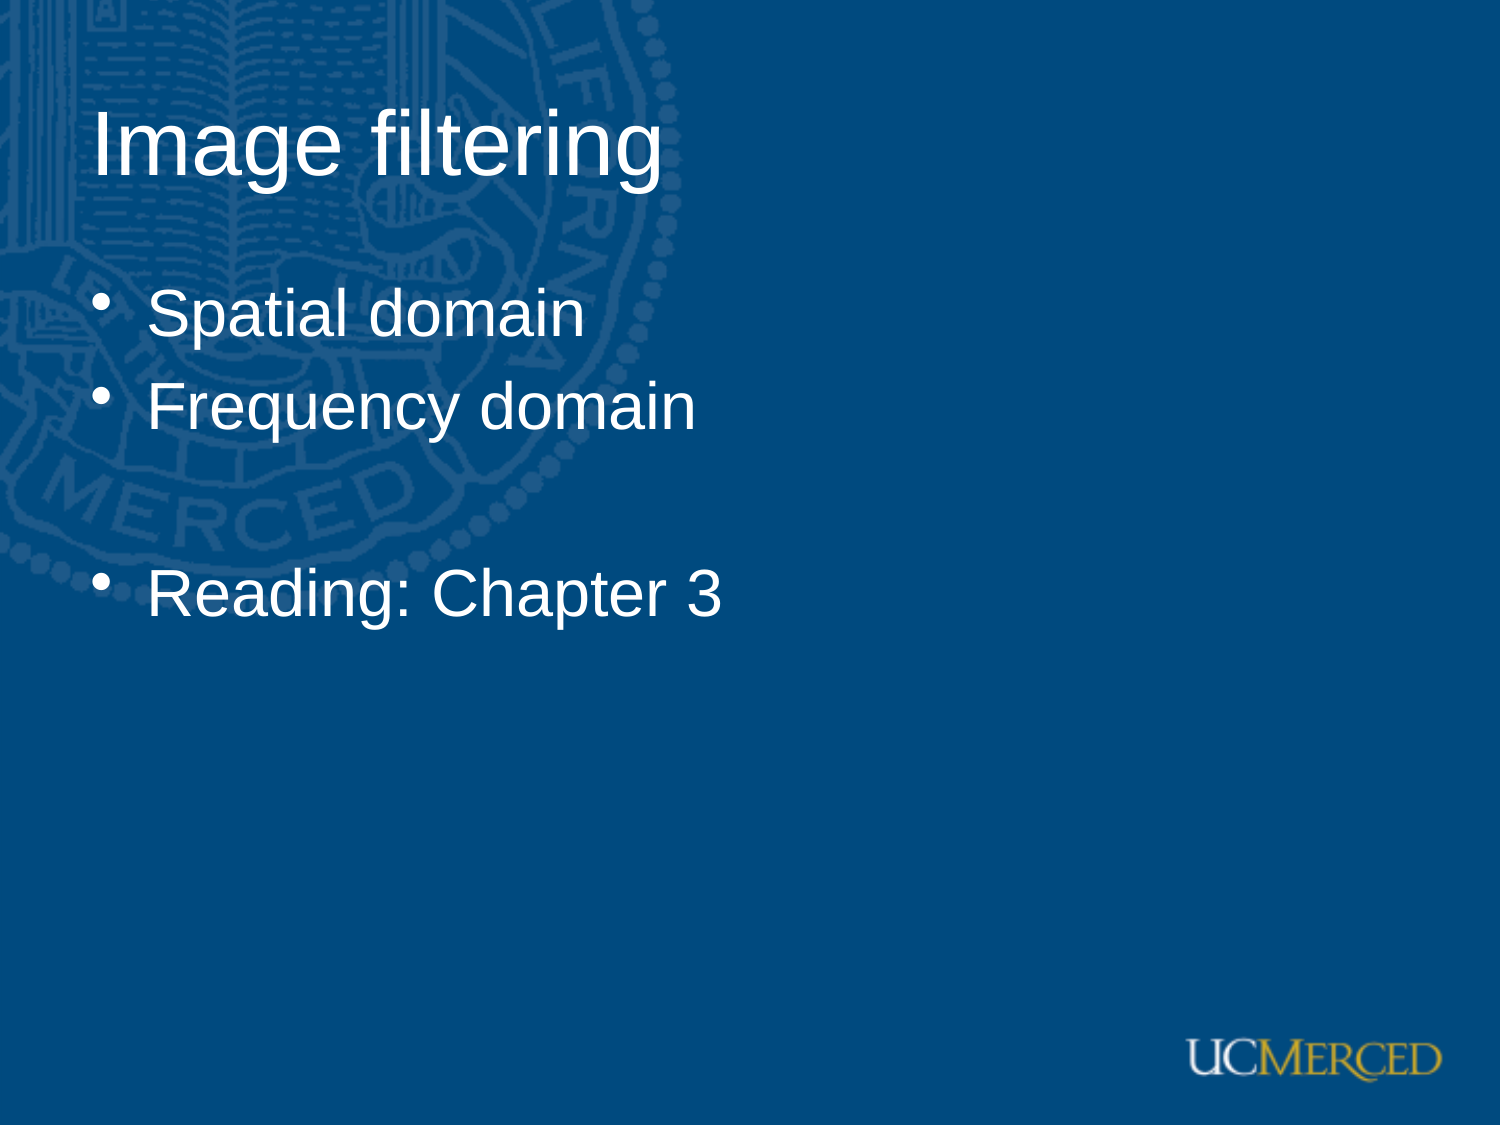

# Image filtering
Spatial domain
Frequency domain

Reading: Chapter 3